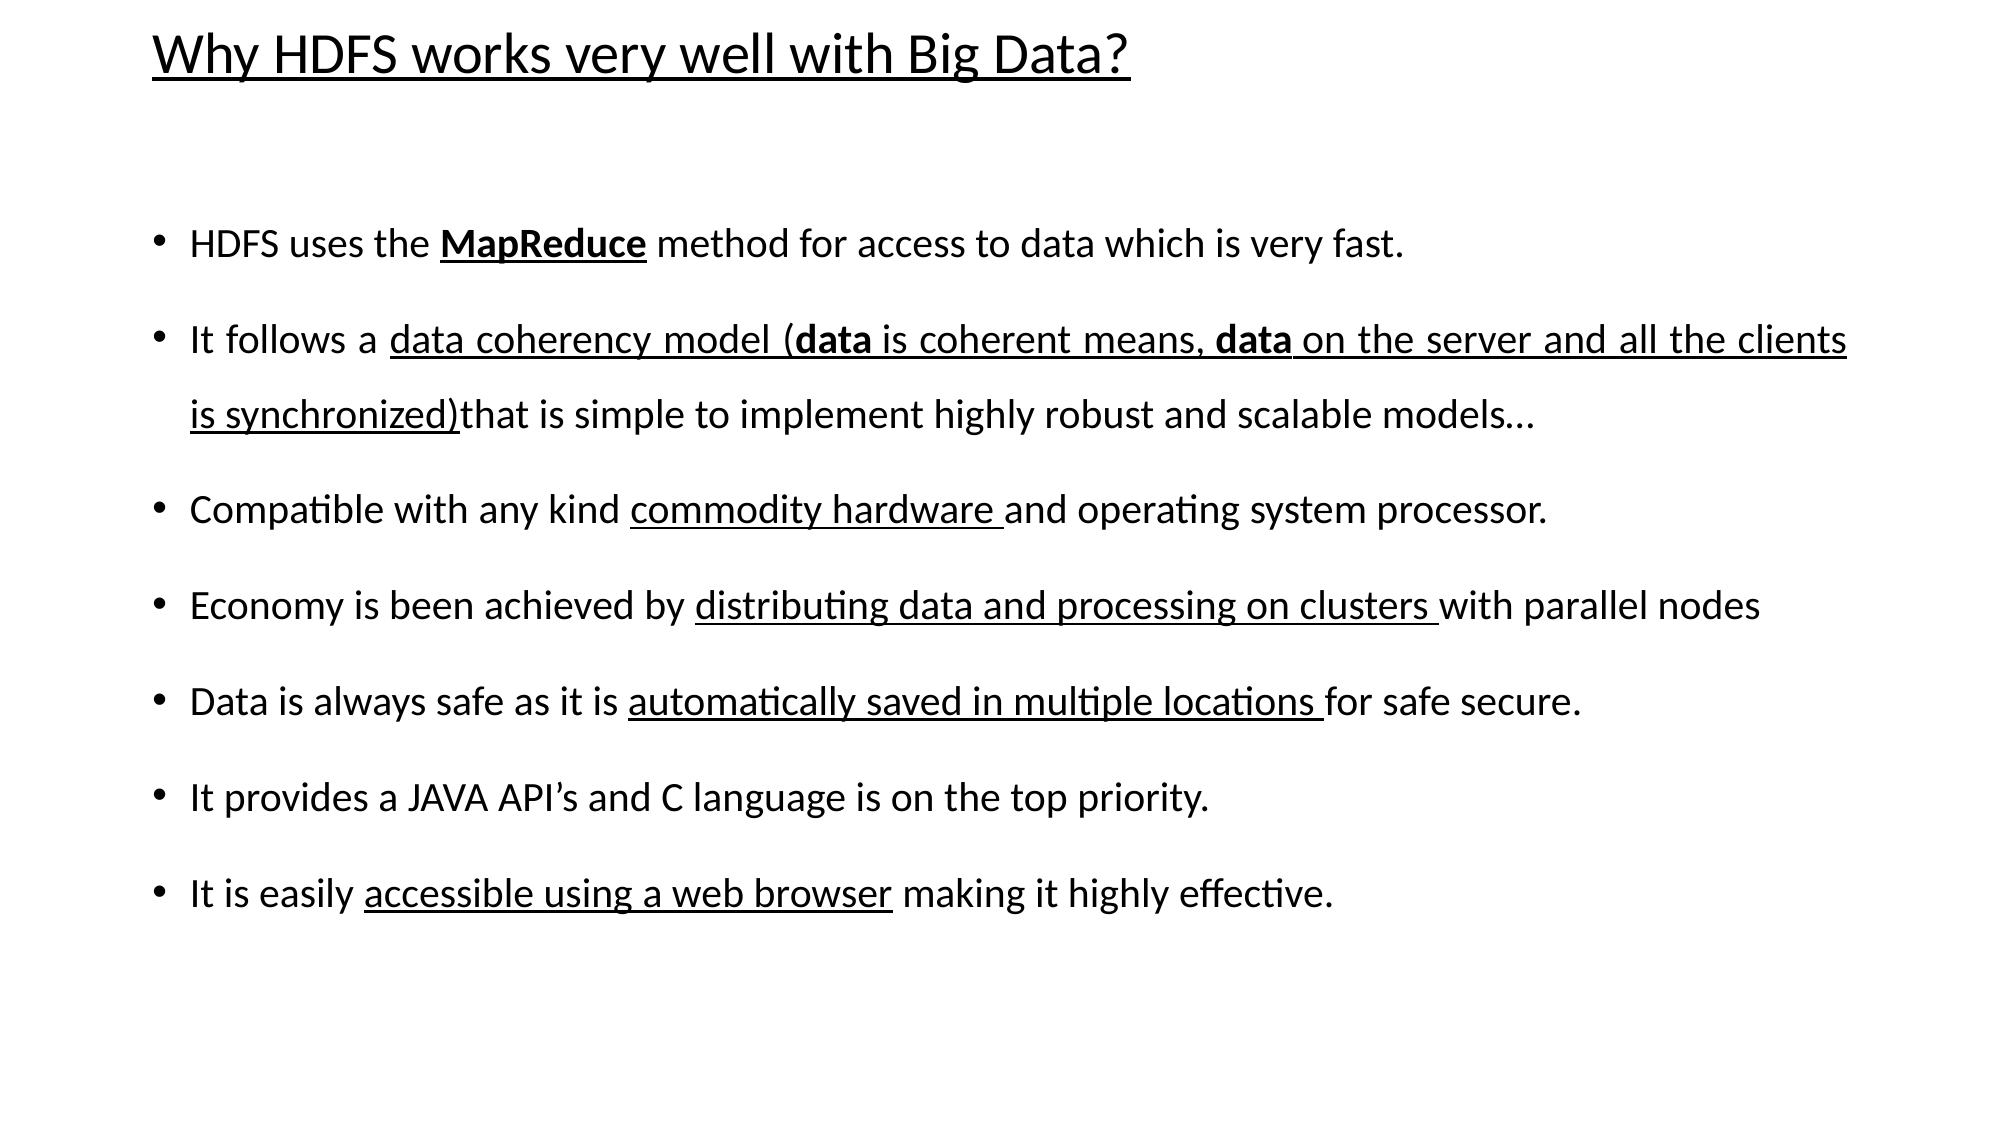

Why HDFS works very well with Big Data?

HDFS uses the MapReduce method for access to data which is very fast.
It follows a data coherency model (data is coherent means, data on the server and all the clients is synchronized)that is simple to implement highly robust and scalable models…
Compatible with any kind commodity hardware and operating system processor.
Economy is been achieved by distributing data and processing on clusters with parallel nodes
Data is always safe as it is automatically saved in multiple locations for safe secure.
It provides a JAVA API’s and C language is on the top priority.
It is easily accessible using a web browser making it highly effective.